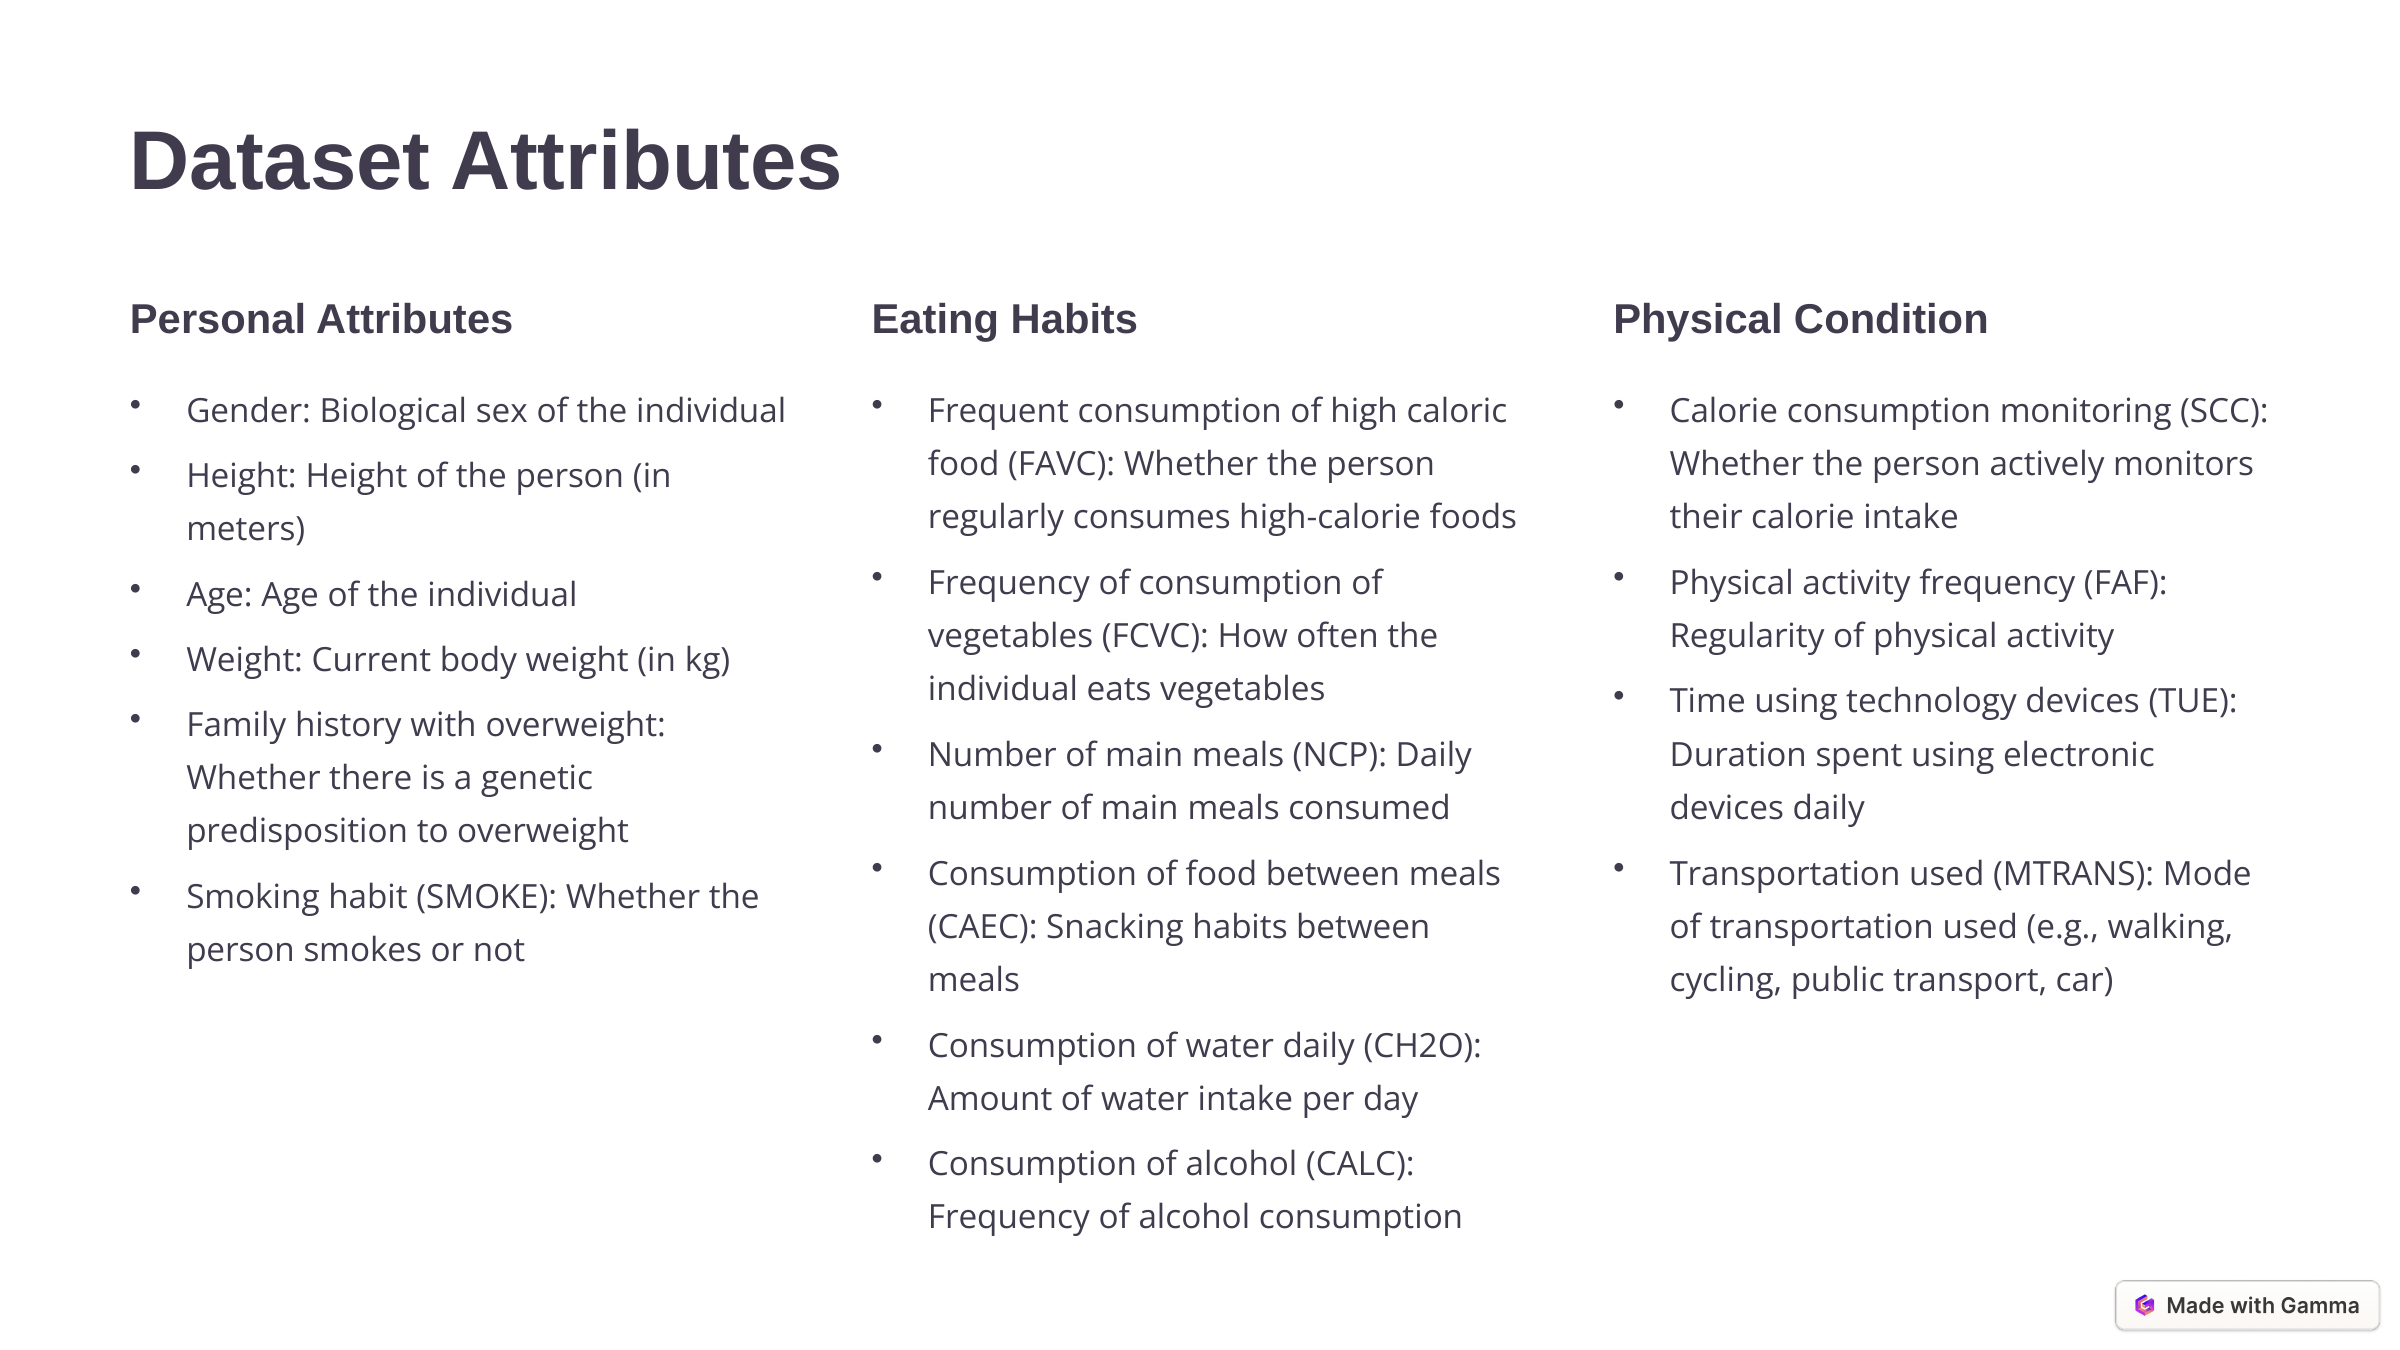

Dataset Attributes
Personal Attributes
Eating Habits
Physical Condition
Gender: Biological sex of the individual
Frequent consumption of high caloric food (FAVC): Whether the person regularly consumes high-calorie foods
Calorie consumption monitoring (SCC): Whether the person actively monitors their calorie intake
Height: Height of the person (in meters)
Frequency of consumption of vegetables (FCVC): How often the individual eats vegetables
Physical activity frequency (FAF): Regularity of physical activity
Age: Age of the individual
Weight: Current body weight (in kg)
Time using technology devices (TUE): Duration spent using electronic devices daily
Family history with overweight: Whether there is a genetic predisposition to overweight
Number of main meals (NCP): Daily number of main meals consumed
Consumption of food between meals (CAEC): Snacking habits between meals
Transportation used (MTRANS): Mode of transportation used (e.g., walking, cycling, public transport, car)
Smoking habit (SMOKE): Whether the person smokes or not
Consumption of water daily (CH2O): Amount of water intake per day
Consumption of alcohol (CALC): Frequency of alcohol consumption